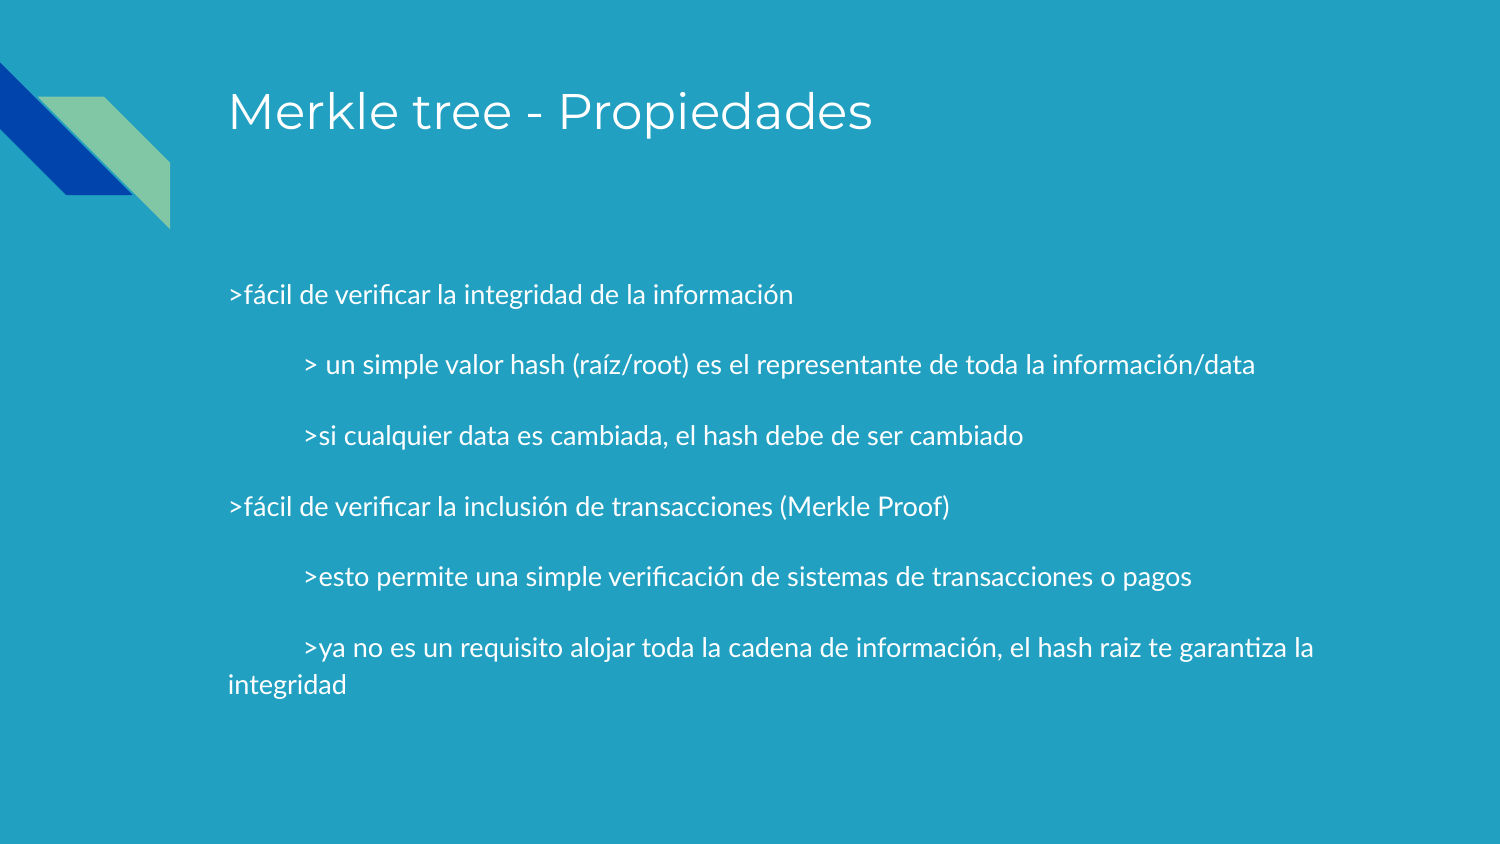

# Merkle tree - Propiedades
>fácil de verificar la integridad de la información
> un simple valor hash (raíz/root) es el representante de toda la información/data
>si cualquier data es cambiada, el hash debe de ser cambiado
>fácil de verificar la inclusión de transacciones (Merkle Proof)
>esto permite una simple verificación de sistemas de transacciones o pagos
>ya no es un requisito alojar toda la cadena de información, el hash raiz te garantiza la integridad